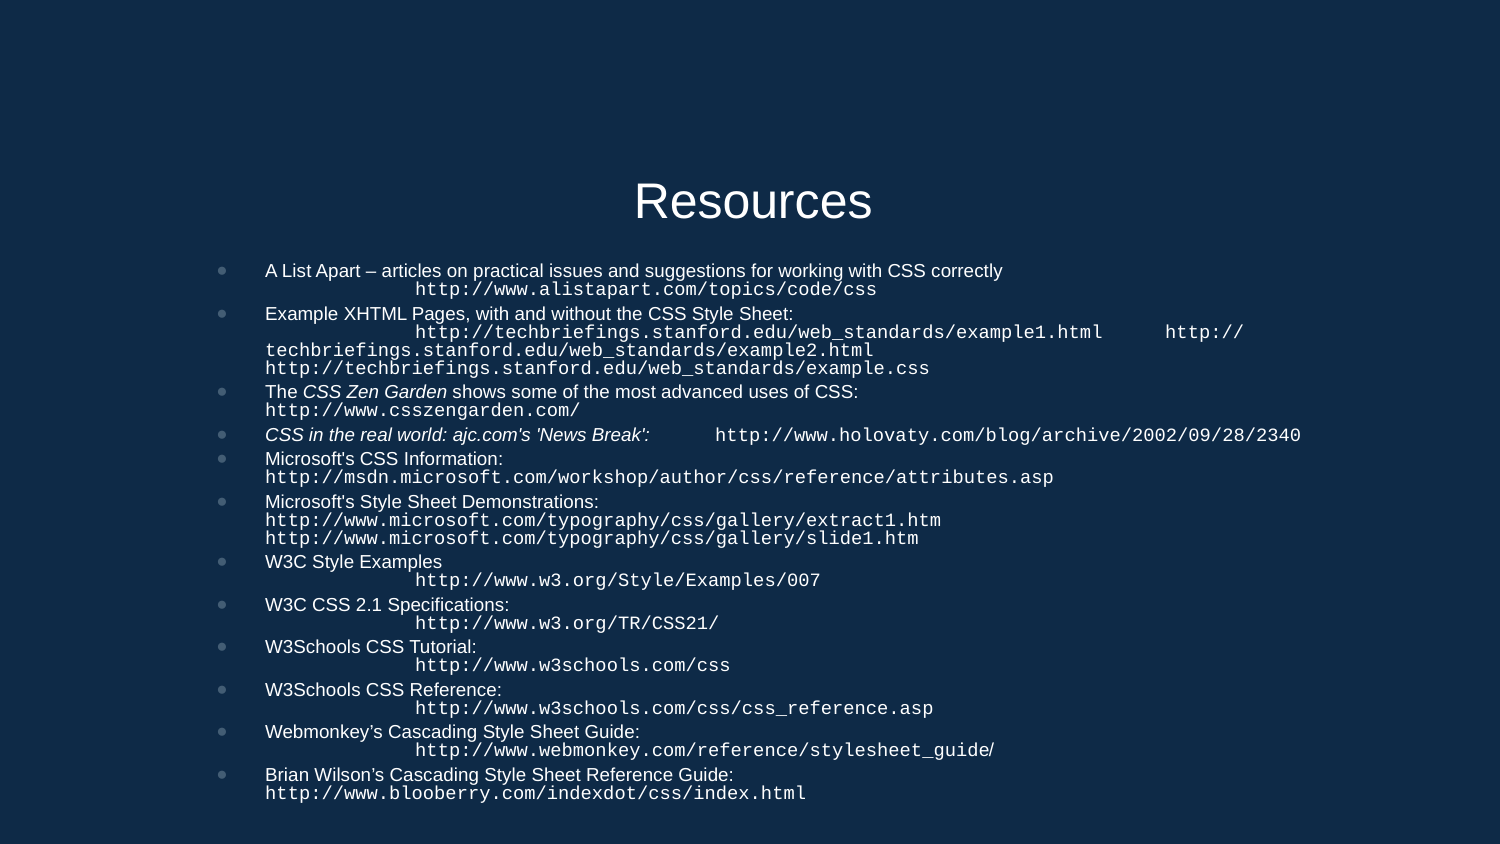

4/1/2024
Using Cascading Style Sheets
slide 66
# Resources
A List Apart – articles on practical issues and suggestions for working with CSS correctly
	http://www.alistapart.com/topics/code/css
Example XHTML Pages, with and without the CSS Style Sheet:
	http://techbriefings.stanford.edu/web_standards/example1.html	http://techbriefings.stanford.edu/web_standards/example2.html 	http://techbriefings.stanford.edu/web_standards/example.css
The CSS Zen Garden shows some of the most advanced uses of CSS:  	http://www.csszengarden.com/
CSS in the real world: ajc.com's 'News Break':  	http://www.holovaty.com/blog/archive/2002/09/28/2340
Microsoft's CSS Information:  	http://msdn.microsoft.com/workshop/author/css/reference/attributes.asp
Microsoft's Style Sheet Demonstrations:  	http://www.microsoft.com/typography/css/gallery/extract1.htm 	http://www.microsoft.com/typography/css/gallery/slide1.htm
W3C Style Examples
	http://www.w3.org/Style/Examples/007
W3C CSS 2.1 Specifications:
	http://www.w3.org/TR/CSS21/
W3Schools CSS Tutorial:
	http://www.w3schools.com/css
W3Schools CSS Reference:
	http://www.w3schools.com/css/css_reference.asp
Webmonkey’s Cascading Style Sheet Guide:
	http://www.webmonkey.com/reference/stylesheet_guide/
Brian Wilson’s Cascading Style Sheet Reference Guide:  	http://www.blooberry.com/indexdot/css/index.html